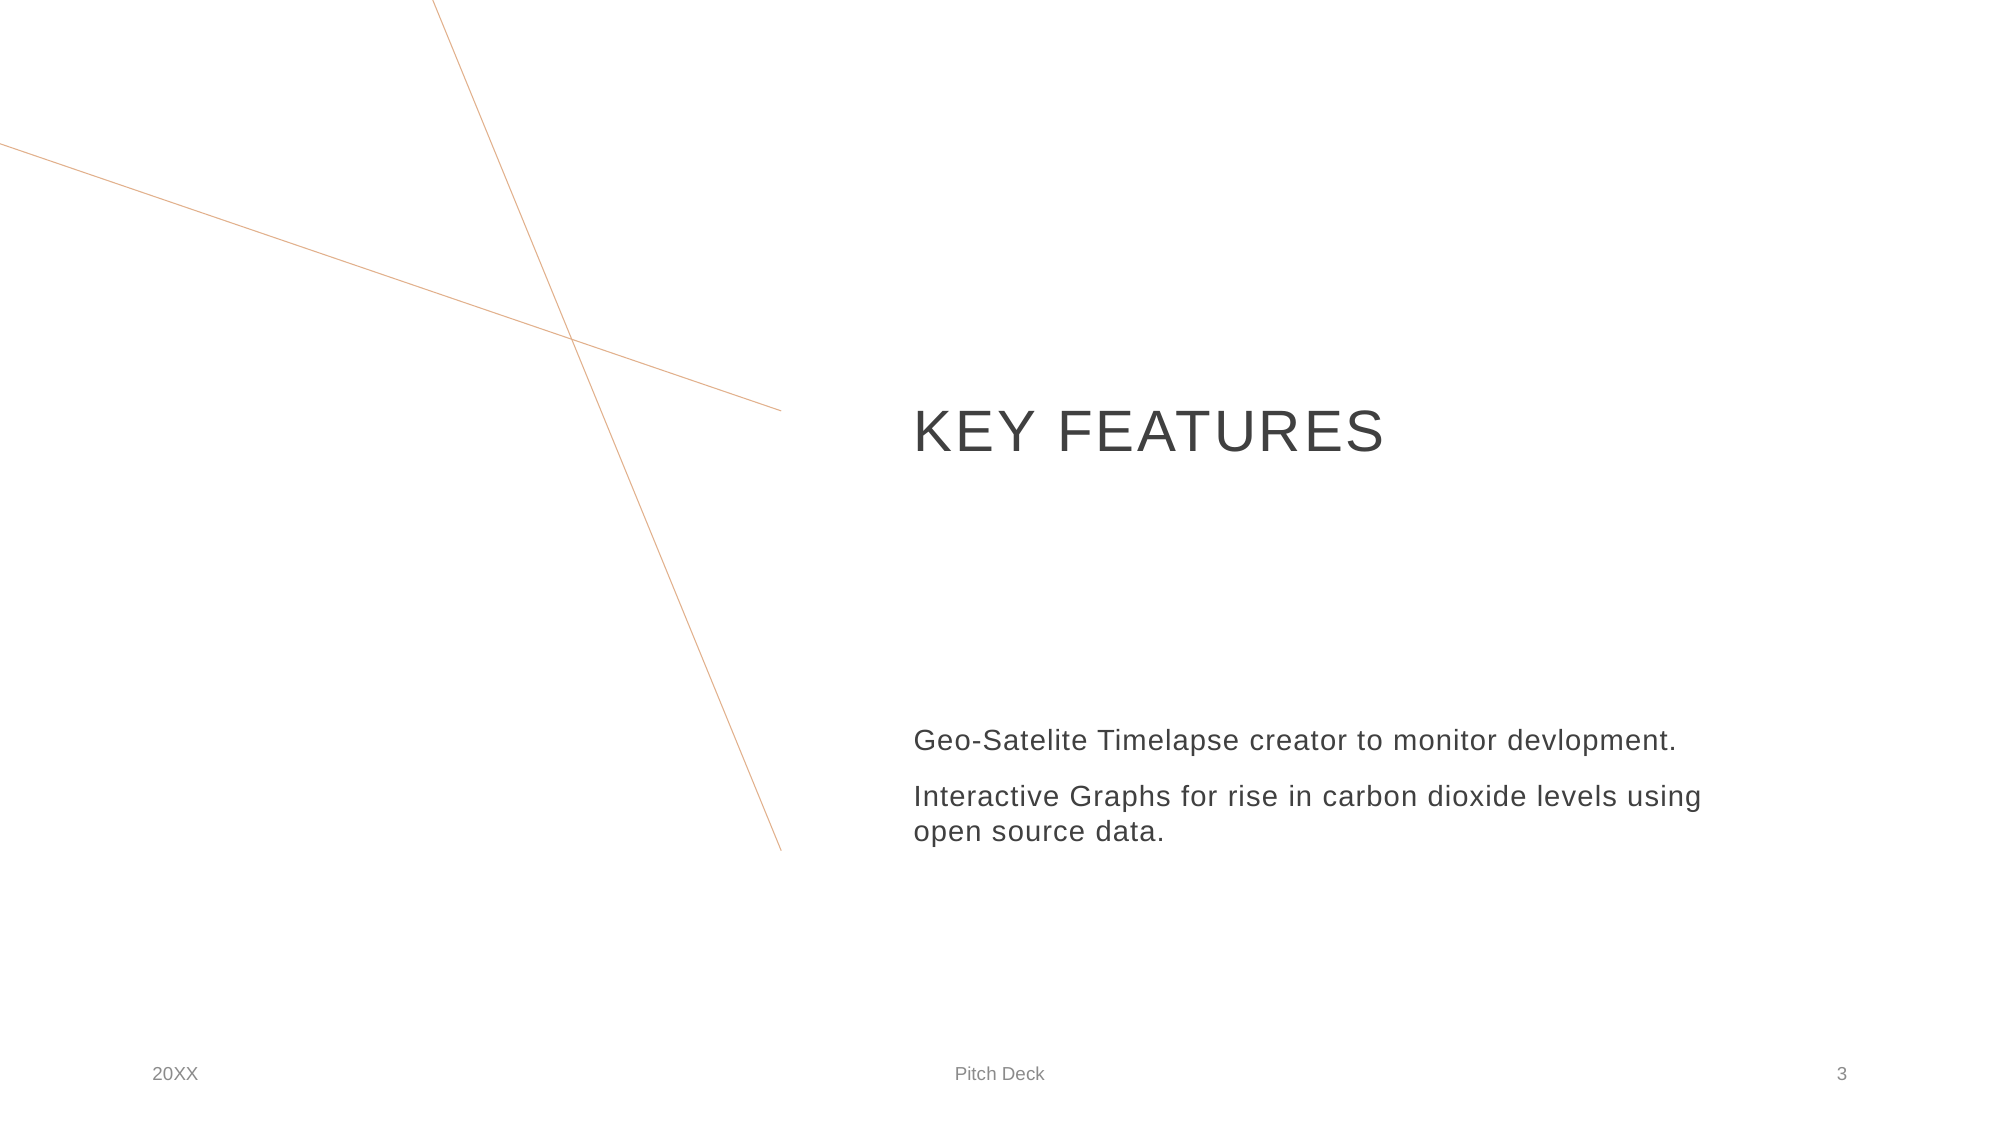

# KEY FEATURES
Geo-Satelite Timelapse creator to monitor devlopment.
Interactive Graphs for rise in carbon dioxide levels using open source data.
20XX
Pitch Deck
3